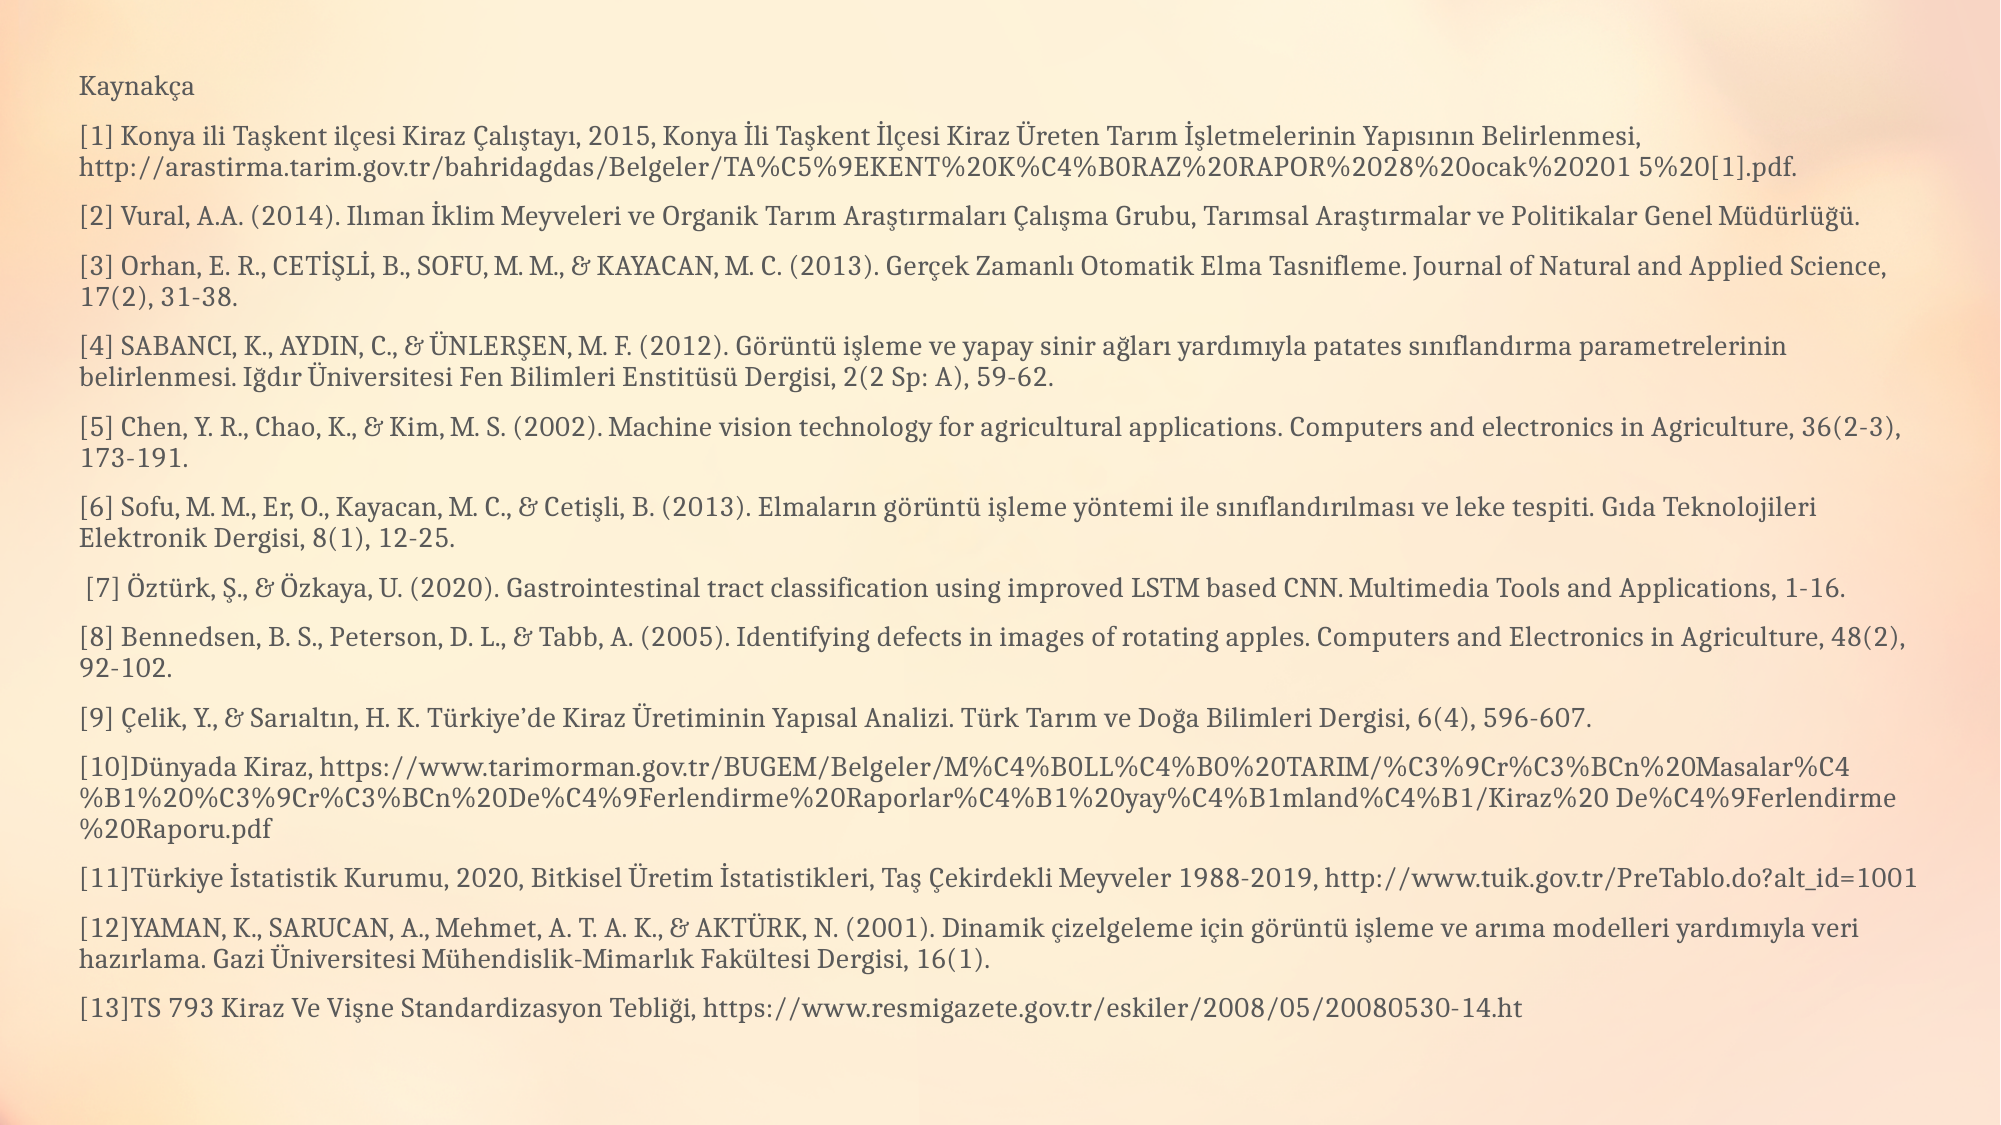

Kaynakça
[1] Konya ili Taşkent ilçesi Kiraz Çalıştayı, 2015, Konya İli Taşkent İlçesi Kiraz Üreten Tarım İşletmelerinin Yapısının Belirlenmesi, http://arastirma.tarim.gov.tr/bahridagdas/Belgeler/TA%C5%9EKENT%20K%C4%B0RAZ%20RAPOR%2028%20ocak%20201 5%20[1].pdf.
[2] Vural, A.A. (2014). Ilıman İklim Meyveleri ve Organik Tarım Araştırmaları Çalışma Grubu, Tarımsal Araştırmalar ve Politikalar Genel Müdürlüğü.
[3] Orhan, E. R., CETİŞLİ, B., SOFU, M. M., & KAYACAN, M. C. (2013). Gerçek Zamanlı Otomatik Elma Tasnifleme. Journal of Natural and Applied Science, 17(2), 31-38.
[4] SABANCI, K., AYDIN, C., & ÜNLERŞEN, M. F. (2012). Görüntü işleme ve yapay sinir ağları yardımıyla patates sınıflandırma parametrelerinin belirlenmesi. Iğdır Üniversitesi Fen Bilimleri Enstitüsü Dergisi, 2(2 Sp: A), 59-62.
[5] Chen, Y. R., Chao, K., & Kim, M. S. (2002). Machine vision technology for agricultural applications. Computers and electronics in Agriculture, 36(2-3), 173-191.
[6] Sofu, M. M., Er, O., Kayacan, M. C., & Cetişli, B. (2013). Elmaların görüntü işleme yöntemi ile sınıflandırılması ve leke tespiti. Gıda Teknolojileri Elektronik Dergisi, 8(1), 12-25.
 [7] Öztürk, Ş., & Özkaya, U. (2020). Gastrointestinal tract classification using improved LSTM based CNN. Multimedia Tools and Applications, 1-16.
[8] Bennedsen, B. S., Peterson, D. L., & Tabb, A. (2005). Identifying defects in images of rotating apples. Computers and Electronics in Agriculture, 48(2), 92-102.
[9] Çelik, Y., & Sarıaltın, H. K. Türkiye’de Kiraz Üretiminin Yapısal Analizi. Türk Tarım ve Doğa Bilimleri Dergisi, 6(4), 596-607.
[10]Dünyada Kiraz, https://www.tarimorman.gov.tr/BUGEM/Belgeler/M%C4%B0LL%C4%B0%20TARIM/%C3%9Cr%C3%BCn%20Masalar%C4 %B1%20%C3%9Cr%C3%BCn%20De%C4%9Ferlendirme%20Raporlar%C4%B1%20yay%C4%B1mland%C4%B1/Kiraz%20 De%C4%9Ferlendirme%20Raporu.pdf
[11]Türkiye İstatistik Kurumu, 2020, Bitkisel Üretim İstatistikleri, Taş Çekirdekli Meyveler 1988-2019, http://www.tuik.gov.tr/PreTablo.do?alt_id=1001
[12]YAMAN, K., SARUCAN, A., Mehmet, A. T. A. K., & AKTÜRK, N. (2001). Dinamik çizelgeleme için görüntü işleme ve arıma modelleri yardımıyla veri hazırlama. Gazi Üniversitesi Mühendislik-Mimarlık Fakültesi Dergisi, 16(1).
[13]TS 793 Kiraz Ve Vişne Standardizasyon Tebliği, https://www.resmigazete.gov.tr/eskiler/2008/05/20080530-14.ht